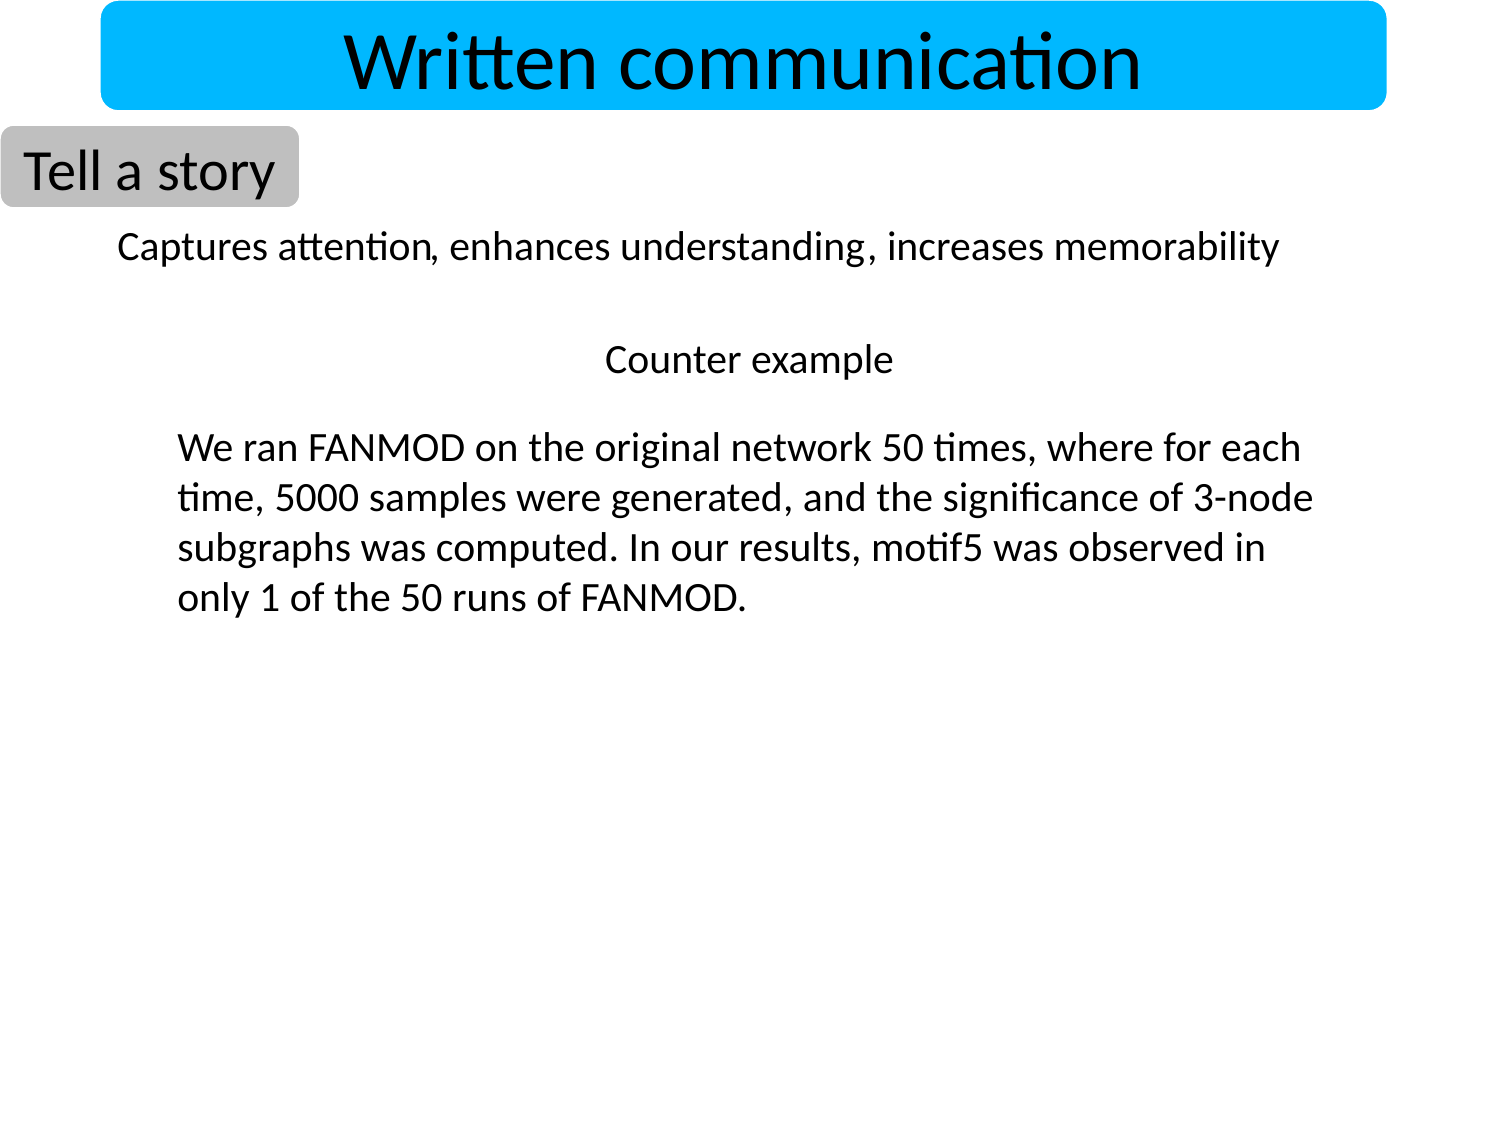

Written communication
Tell a story
Captures attention
, enhances understanding
, increases memorability
Counter example
We ran FANMOD on the original network 50 times, where for each time, 5000 samples were generated, and the significance of 3-node subgraphs was computed. In our results, motif5 was observed in only 1 of the 50 runs of FANMOD.